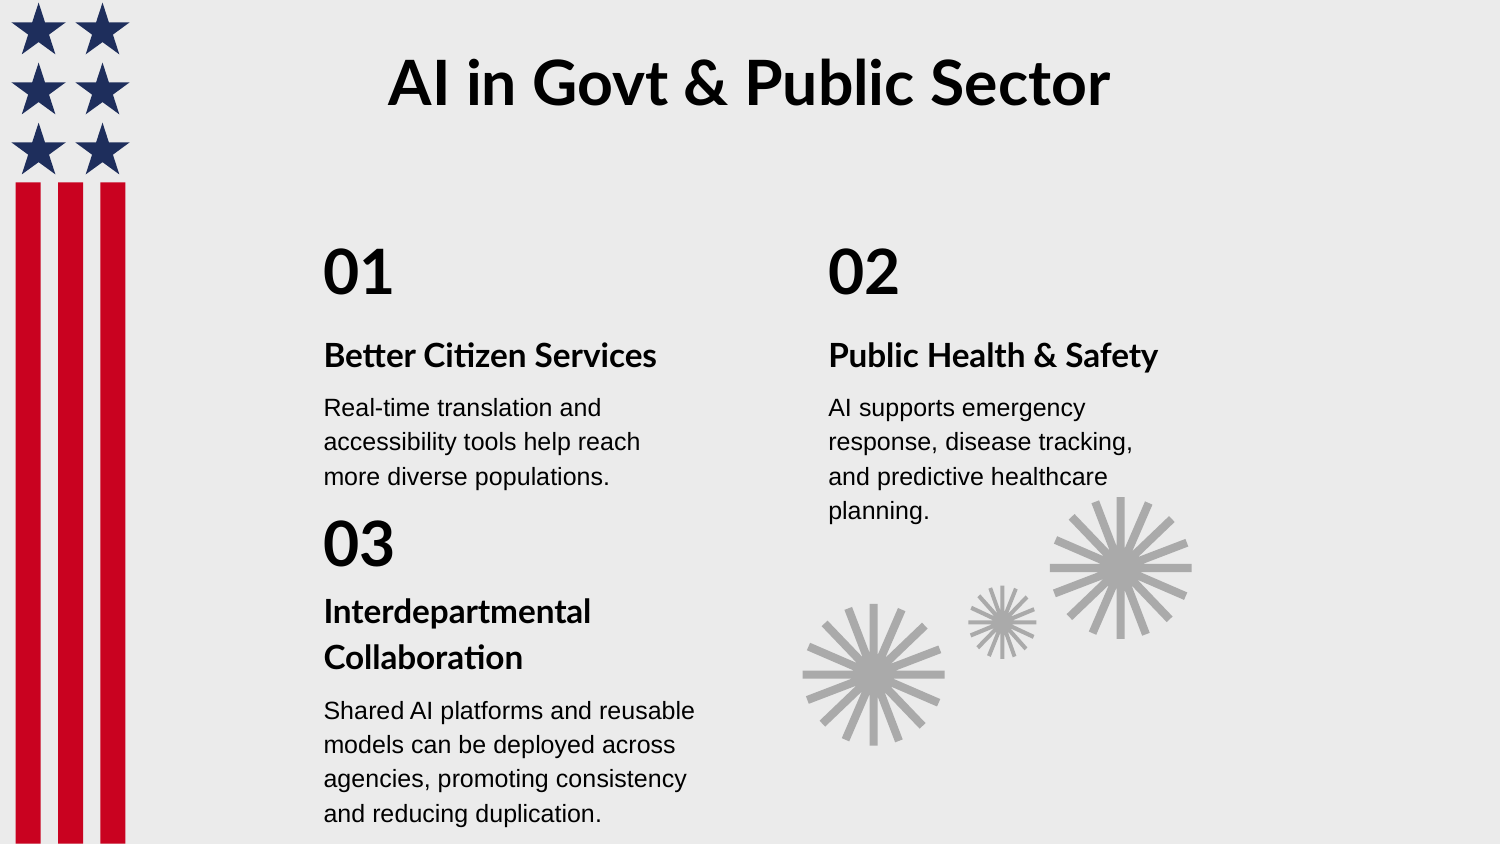

# AI in Govt & Public Sector
01
02
Better Citizen Services
Public Health & Safety
Real-time translation and accessibility tools help reach more diverse populations.
AI supports emergency response, disease tracking, and predictive healthcare planning.

03

Interdepartmental Collaboration
Shared AI platforms and reusable models can be deployed across agencies, promoting consistency and reducing duplication.